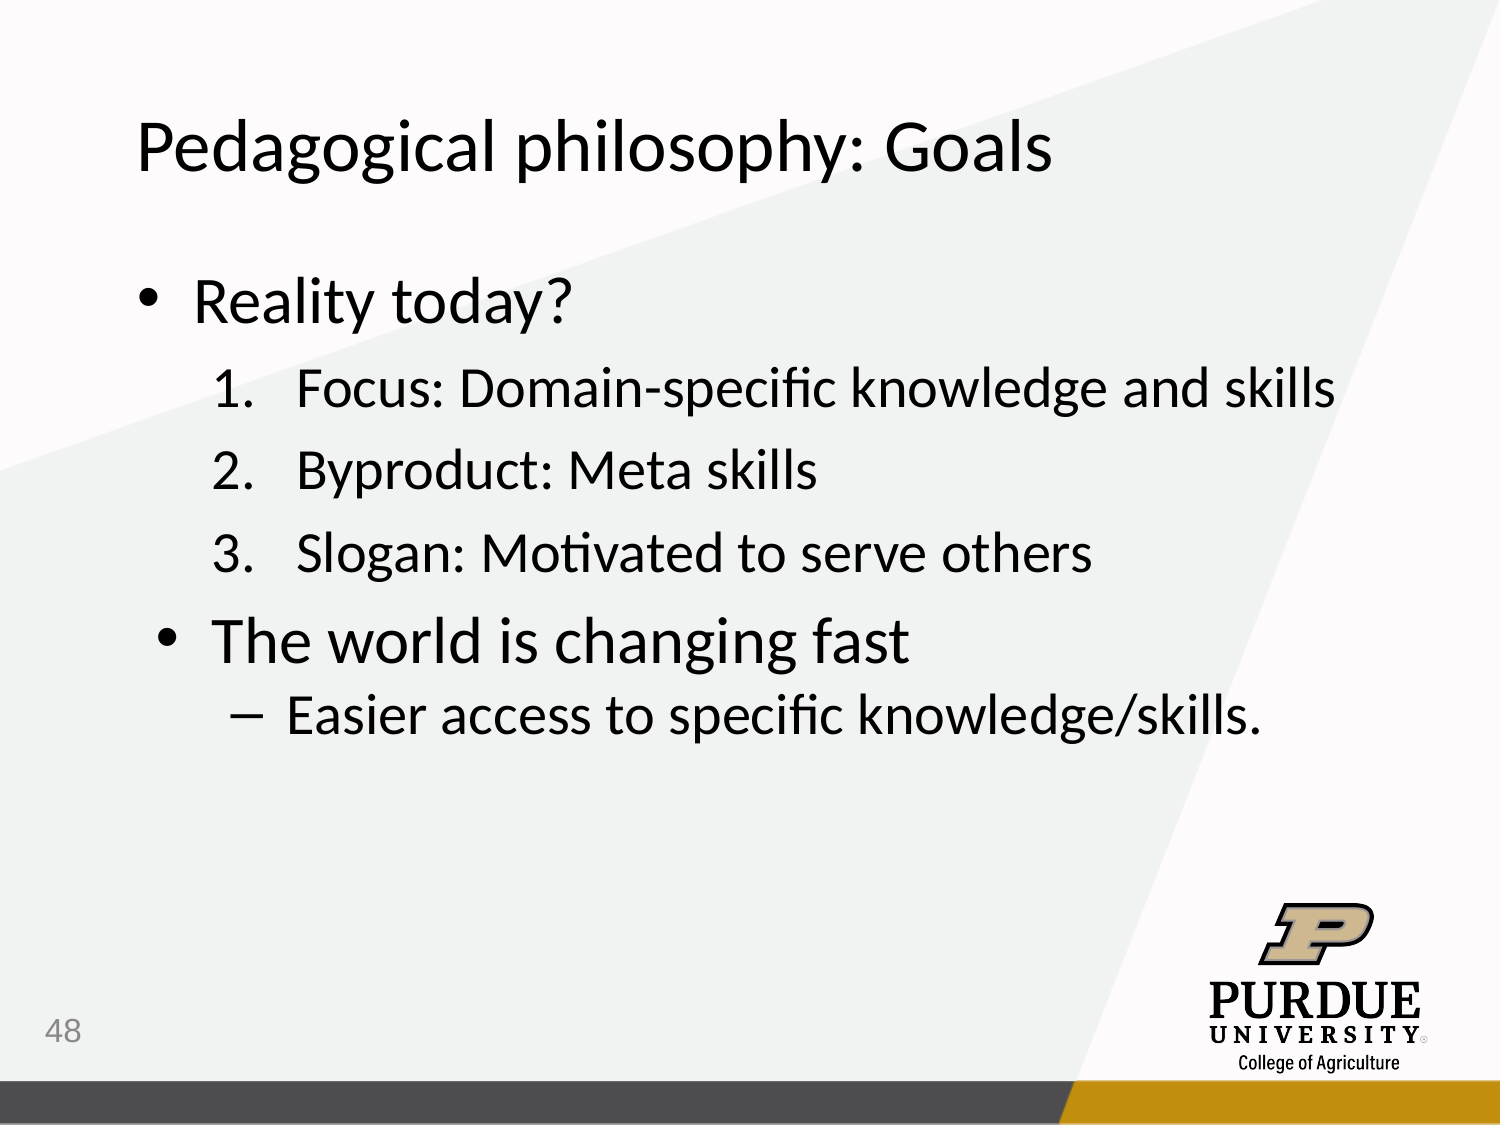

Pedagogical philosophy: Goals
Reality today?
Focus: Domain-specific knowledge and skills
Byproduct: Meta skills
Slogan: Motivated to serve others
The world is changing fast
Easier access to specific knowledge/skills.

48